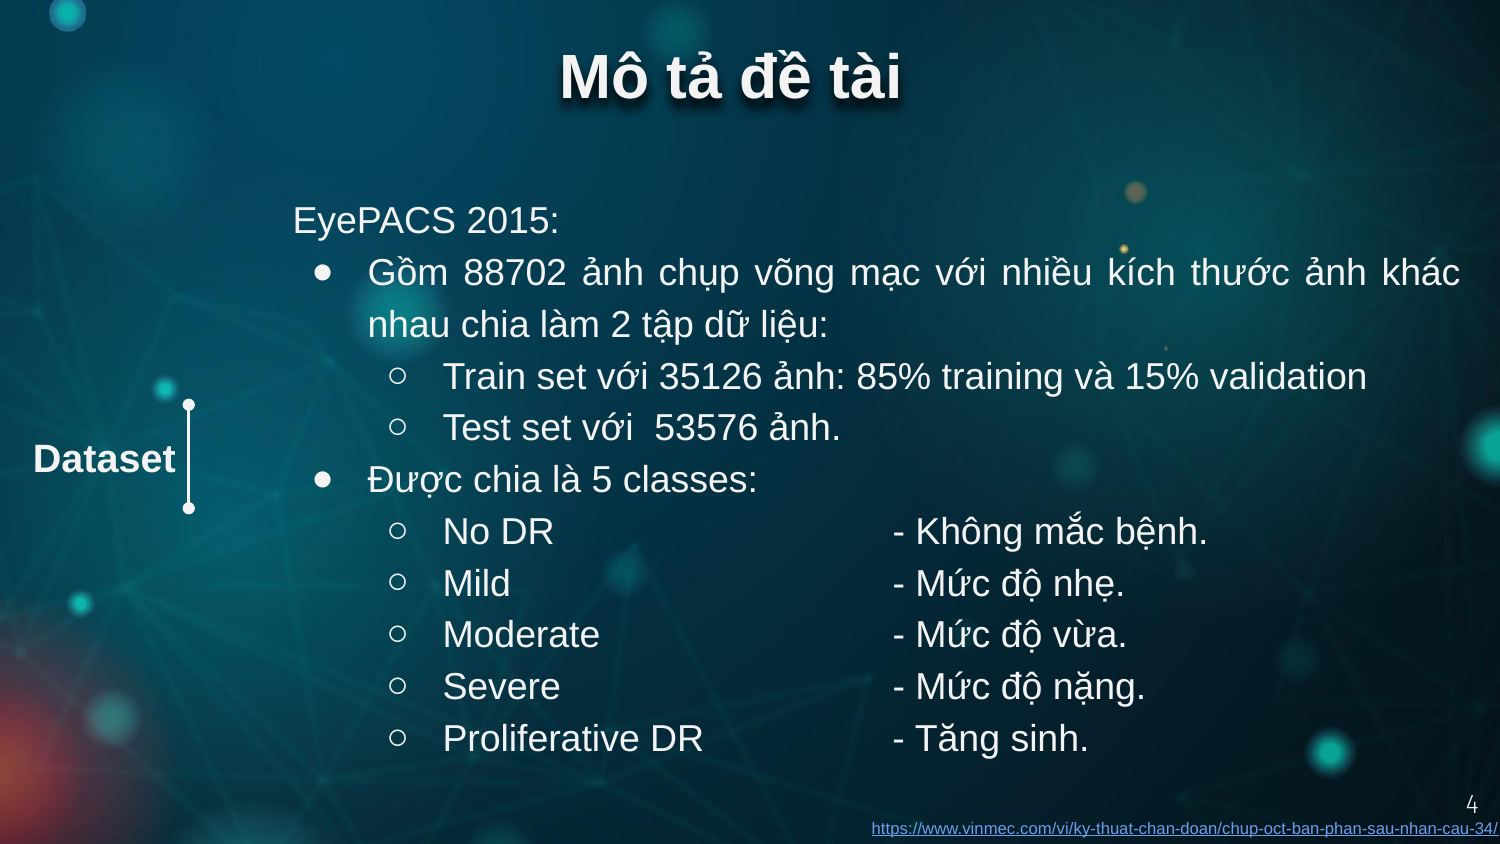

Mô tả đề tài
EyePACS 2015:
Gồm 88702 ảnh chụp võng mạc với nhiều kích thước ảnh khác nhau chia làm 2 tập dữ liệu:
Train set với 35126 ảnh: 85% training và 15% validation
Test set với  53576 ảnh.
Được chia là 5 classes:
No DR			- Không mắc bệnh.
Mild 			- Mức độ nhẹ.
Moderate 		- Mức độ vừa.
Severe 			- Mức độ nặng.
Proliferative DR                  - Tăng sinh.
# Dataset
4
https://www.vinmec.com/vi/ky-thuat-chan-doan/chup-oct-ban-phan-sau-nhan-cau-34/